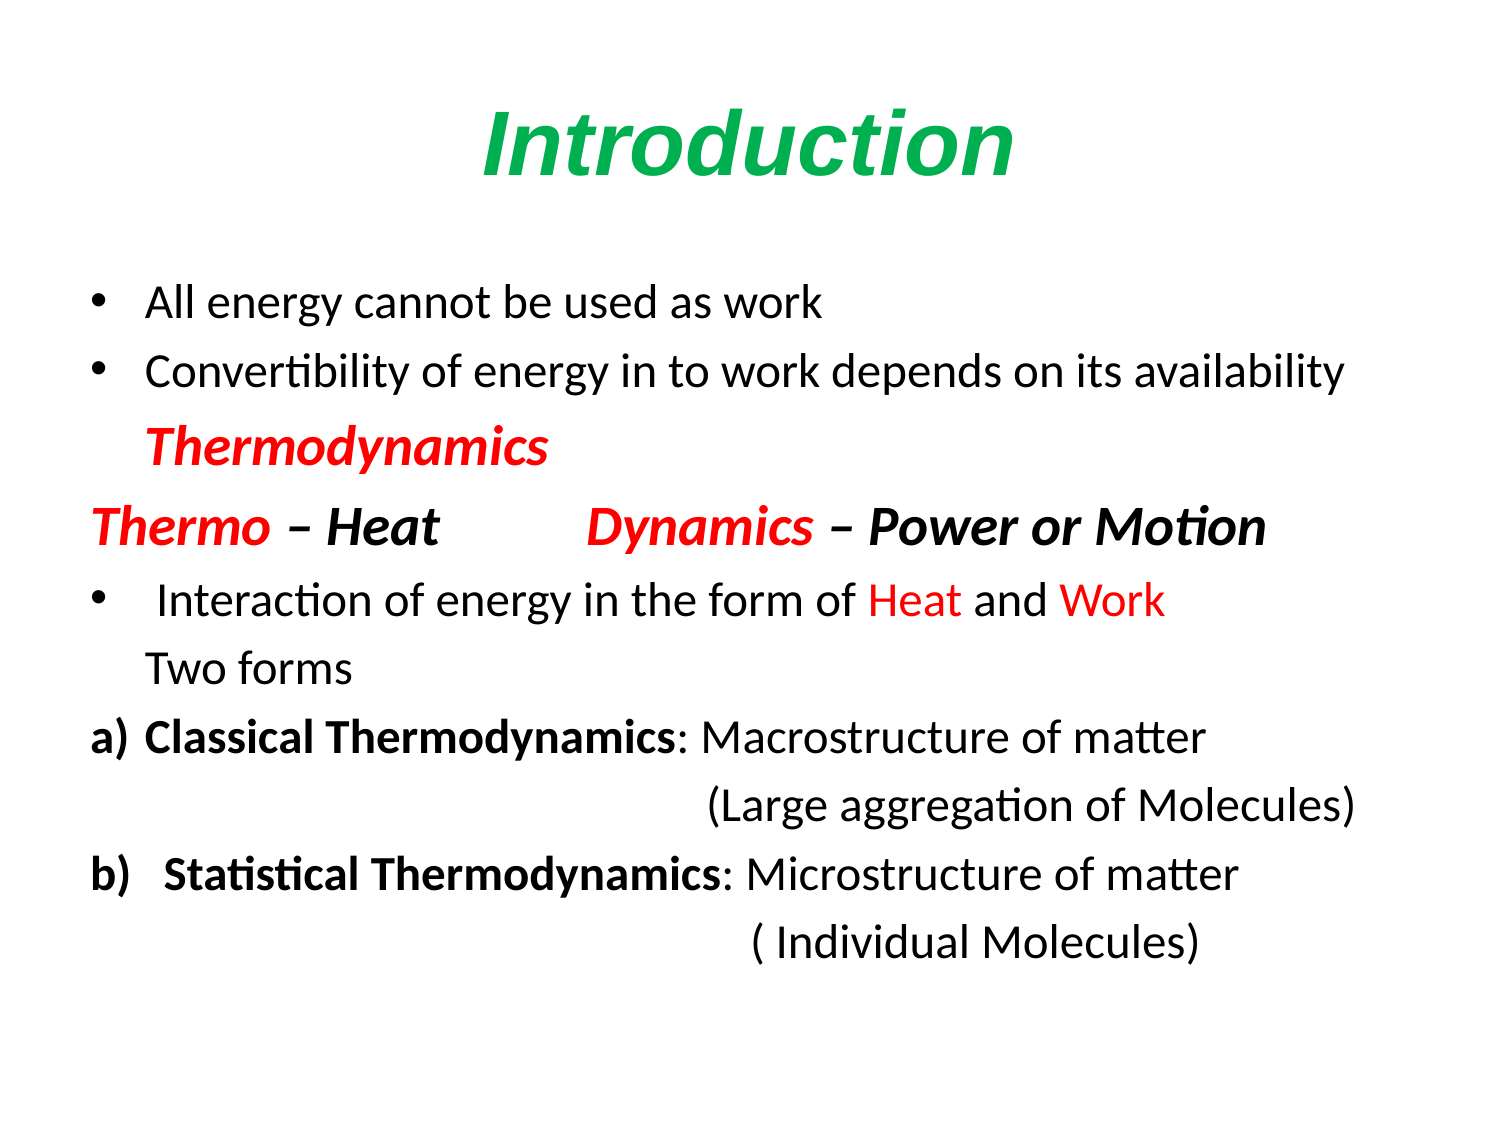

# Introduction
All energy cannot be used as work
Convertibility of energy in to work depends on its availability
	Thermodynamics
Thermo – Heat		Dynamics – Power or Motion
 Interaction of energy in the form of Heat and Work
	Two forms
Classical Thermodynamics: Macrostructure of matter
                                                        (Large aggregation of Molecules)
Statistical Thermodynamics: Microstructure of matter
                                                            ( Individual Molecules)